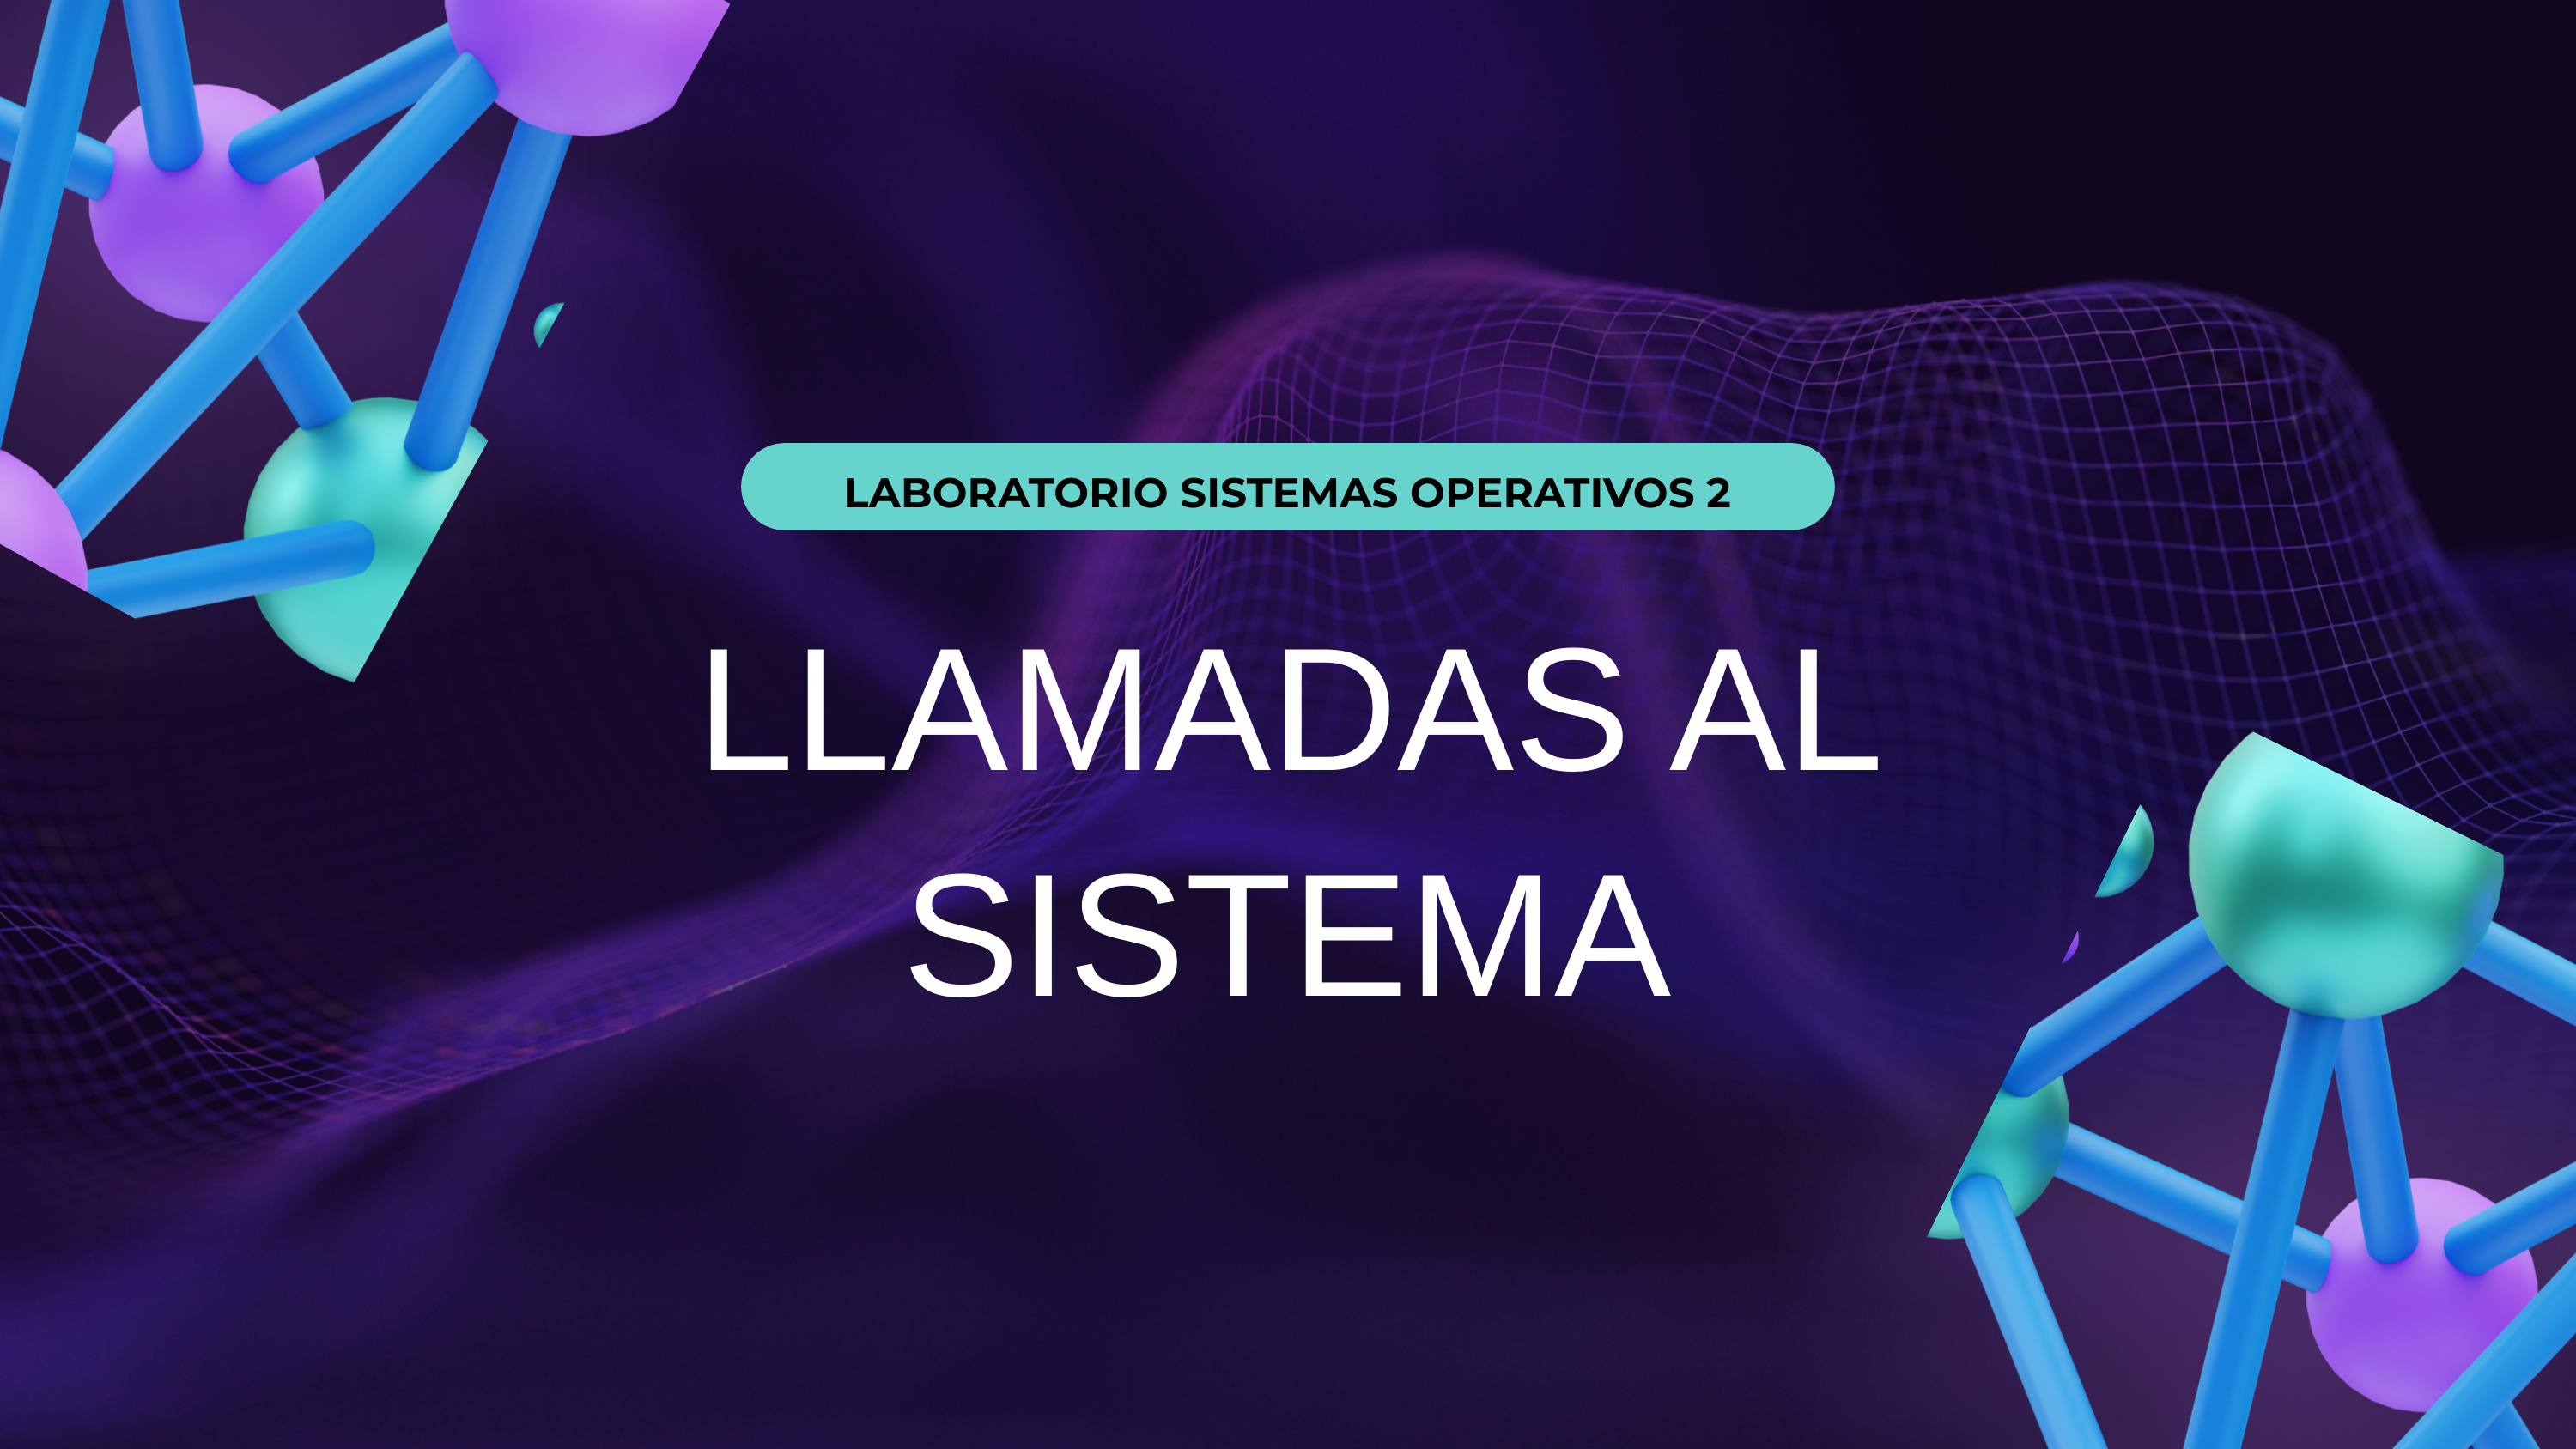

LABORATORIO SISTEMAS OPERATIVOS 2
LLAMADAS AL SISTEMA